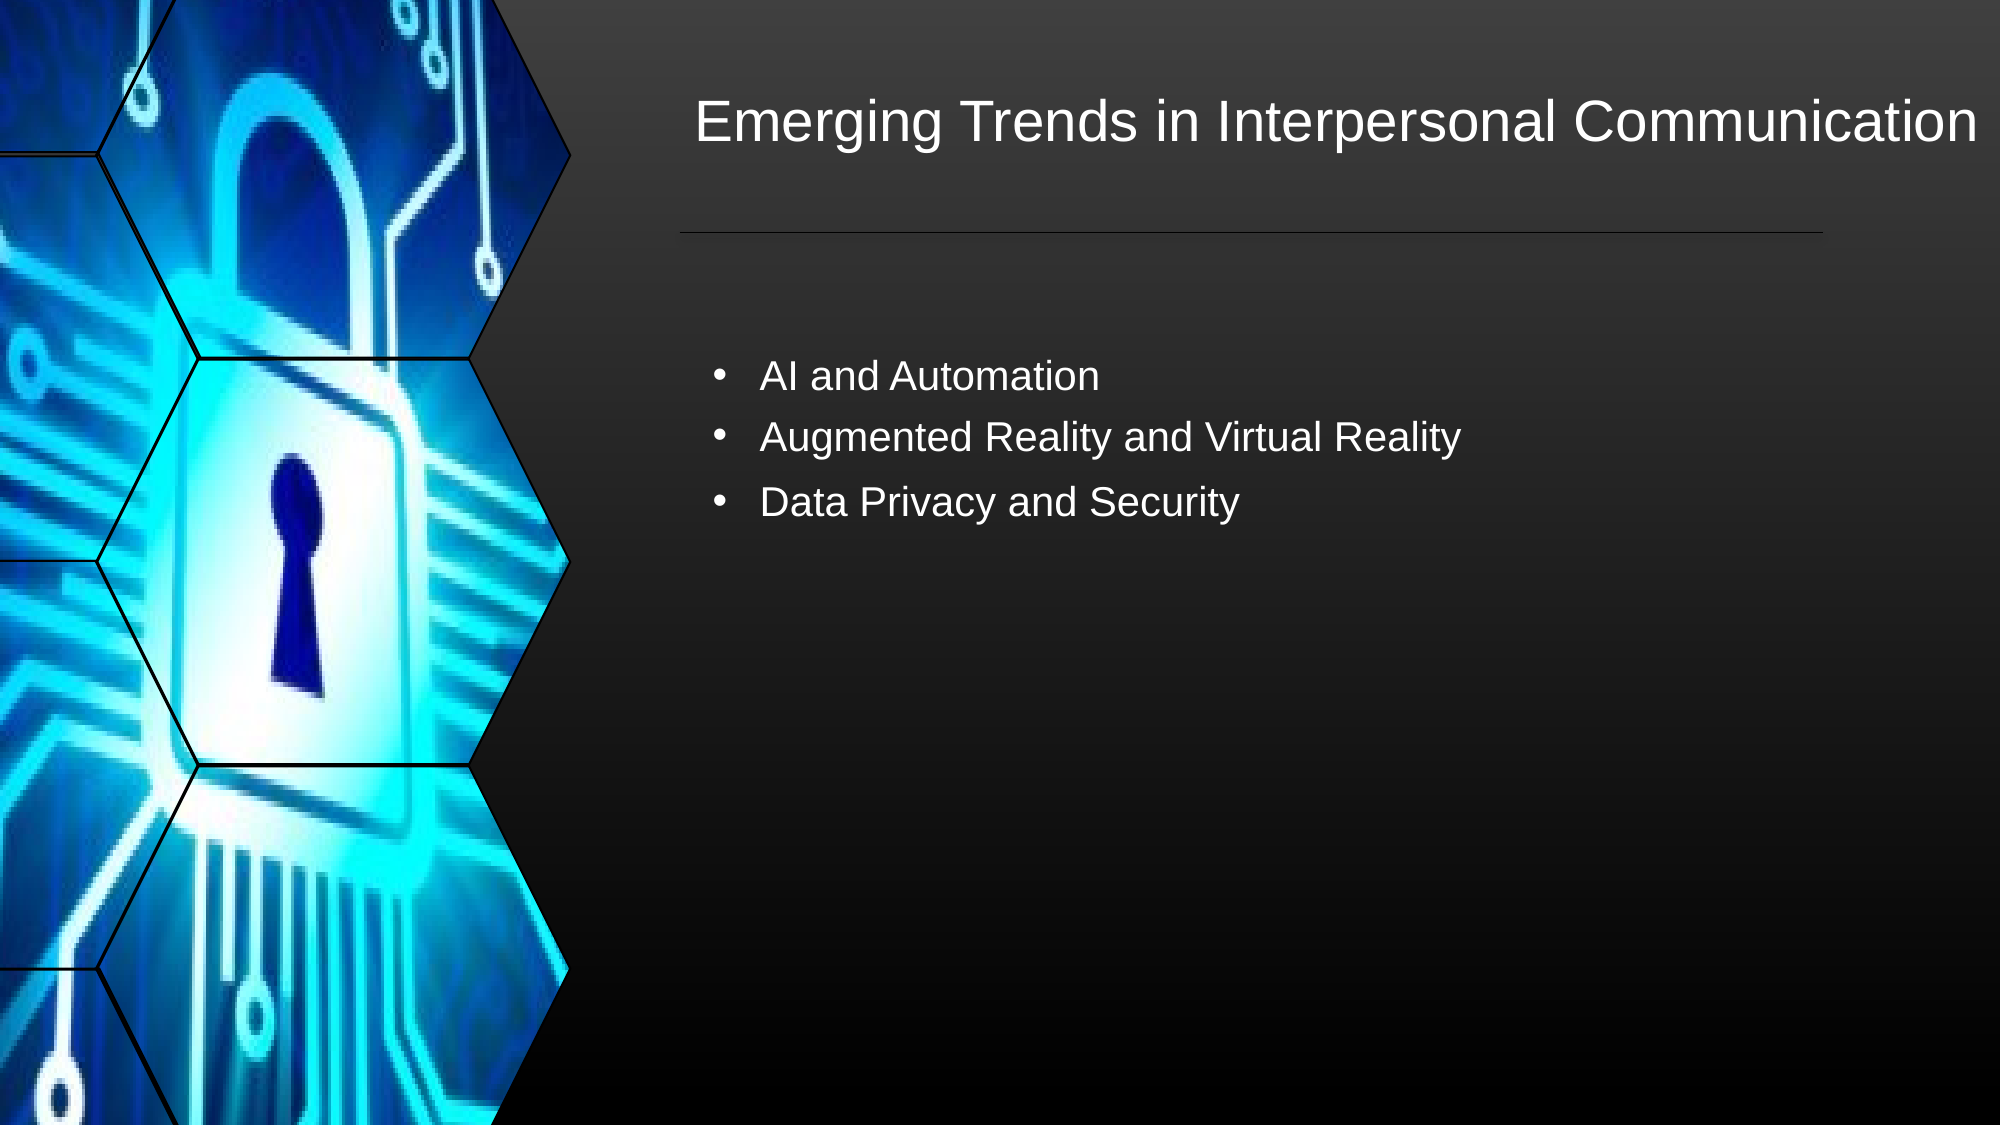

Emerging Trends in Interpersonal Communication
AI and Automation
Augmented Reality and Virtual Reality
Data Privacy and Security